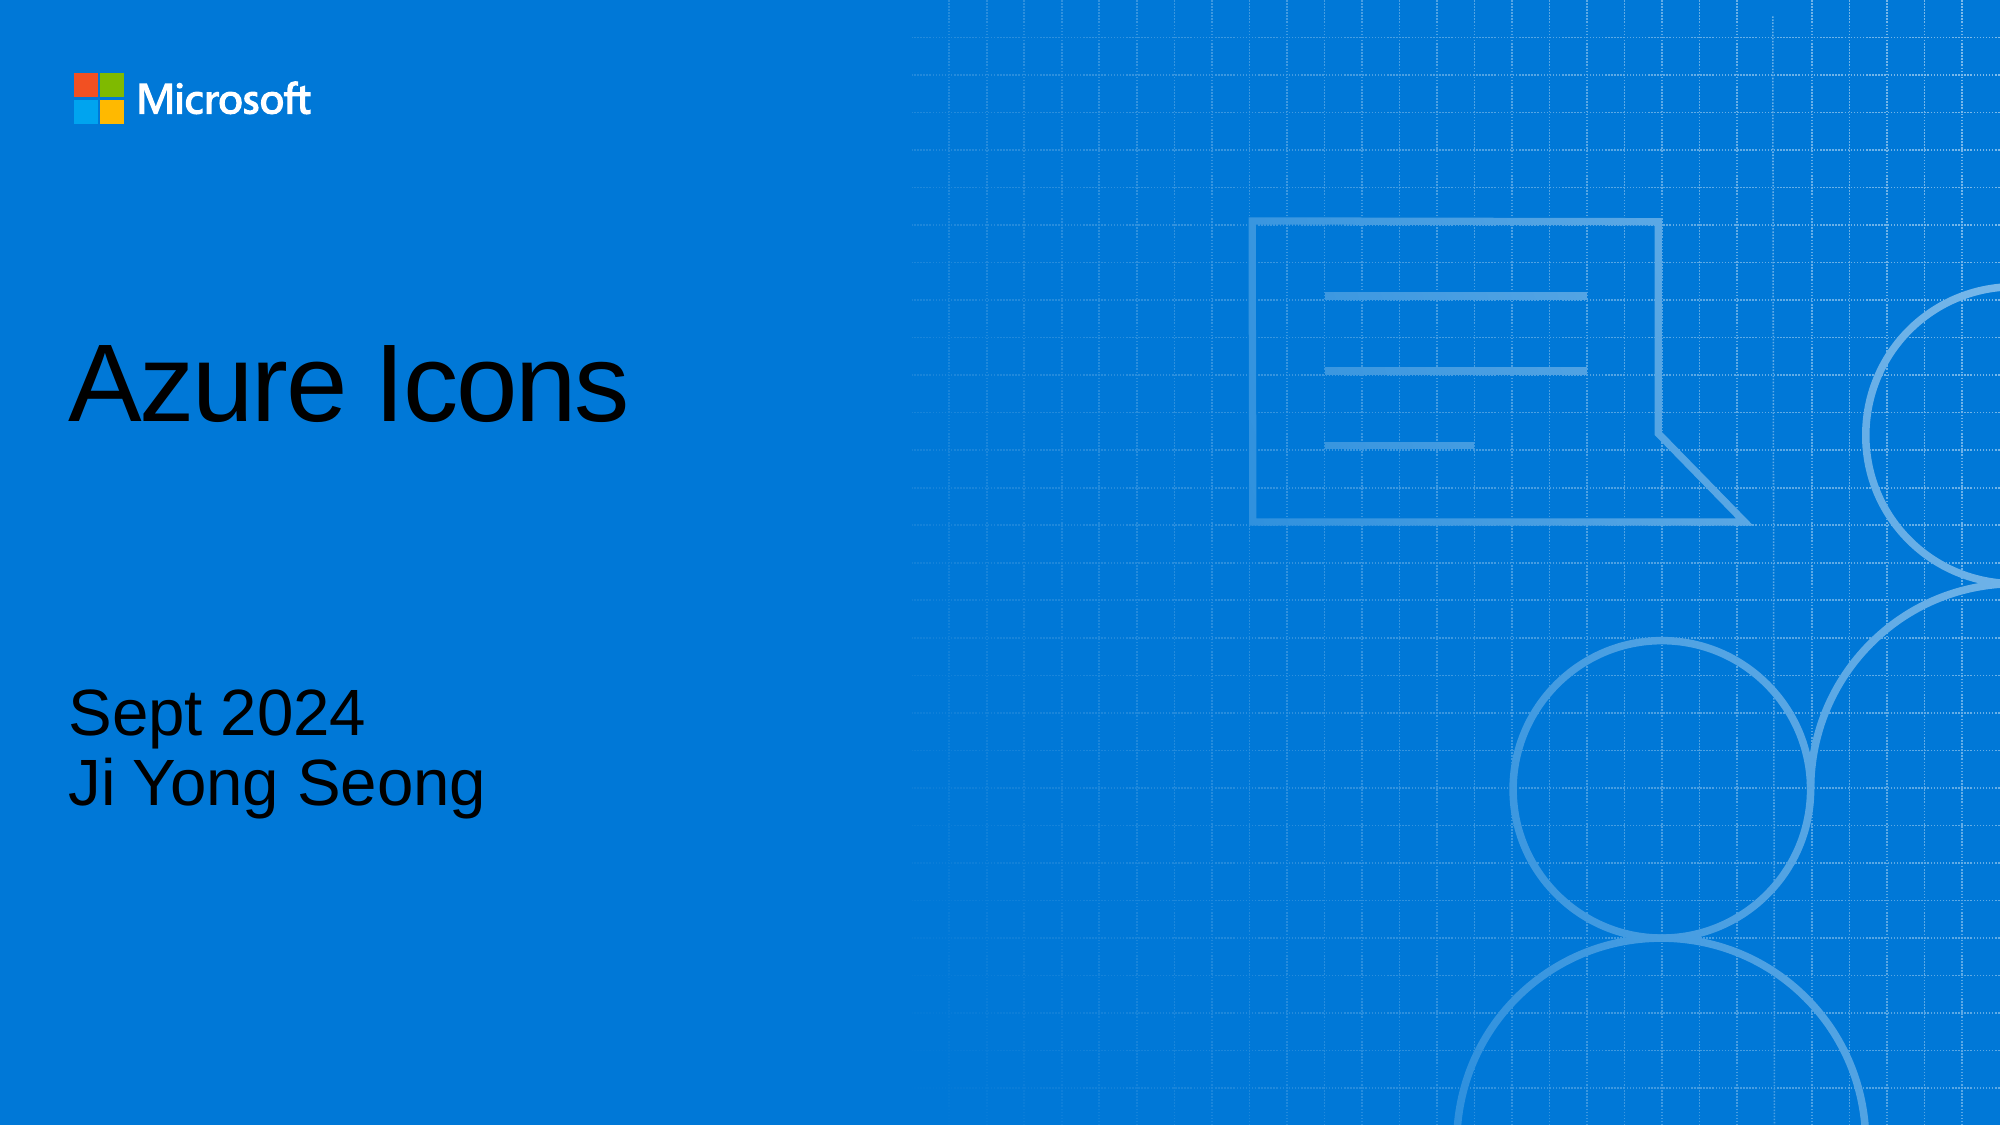

# Azure Icons
Sept 2024
Ji Yong Seong